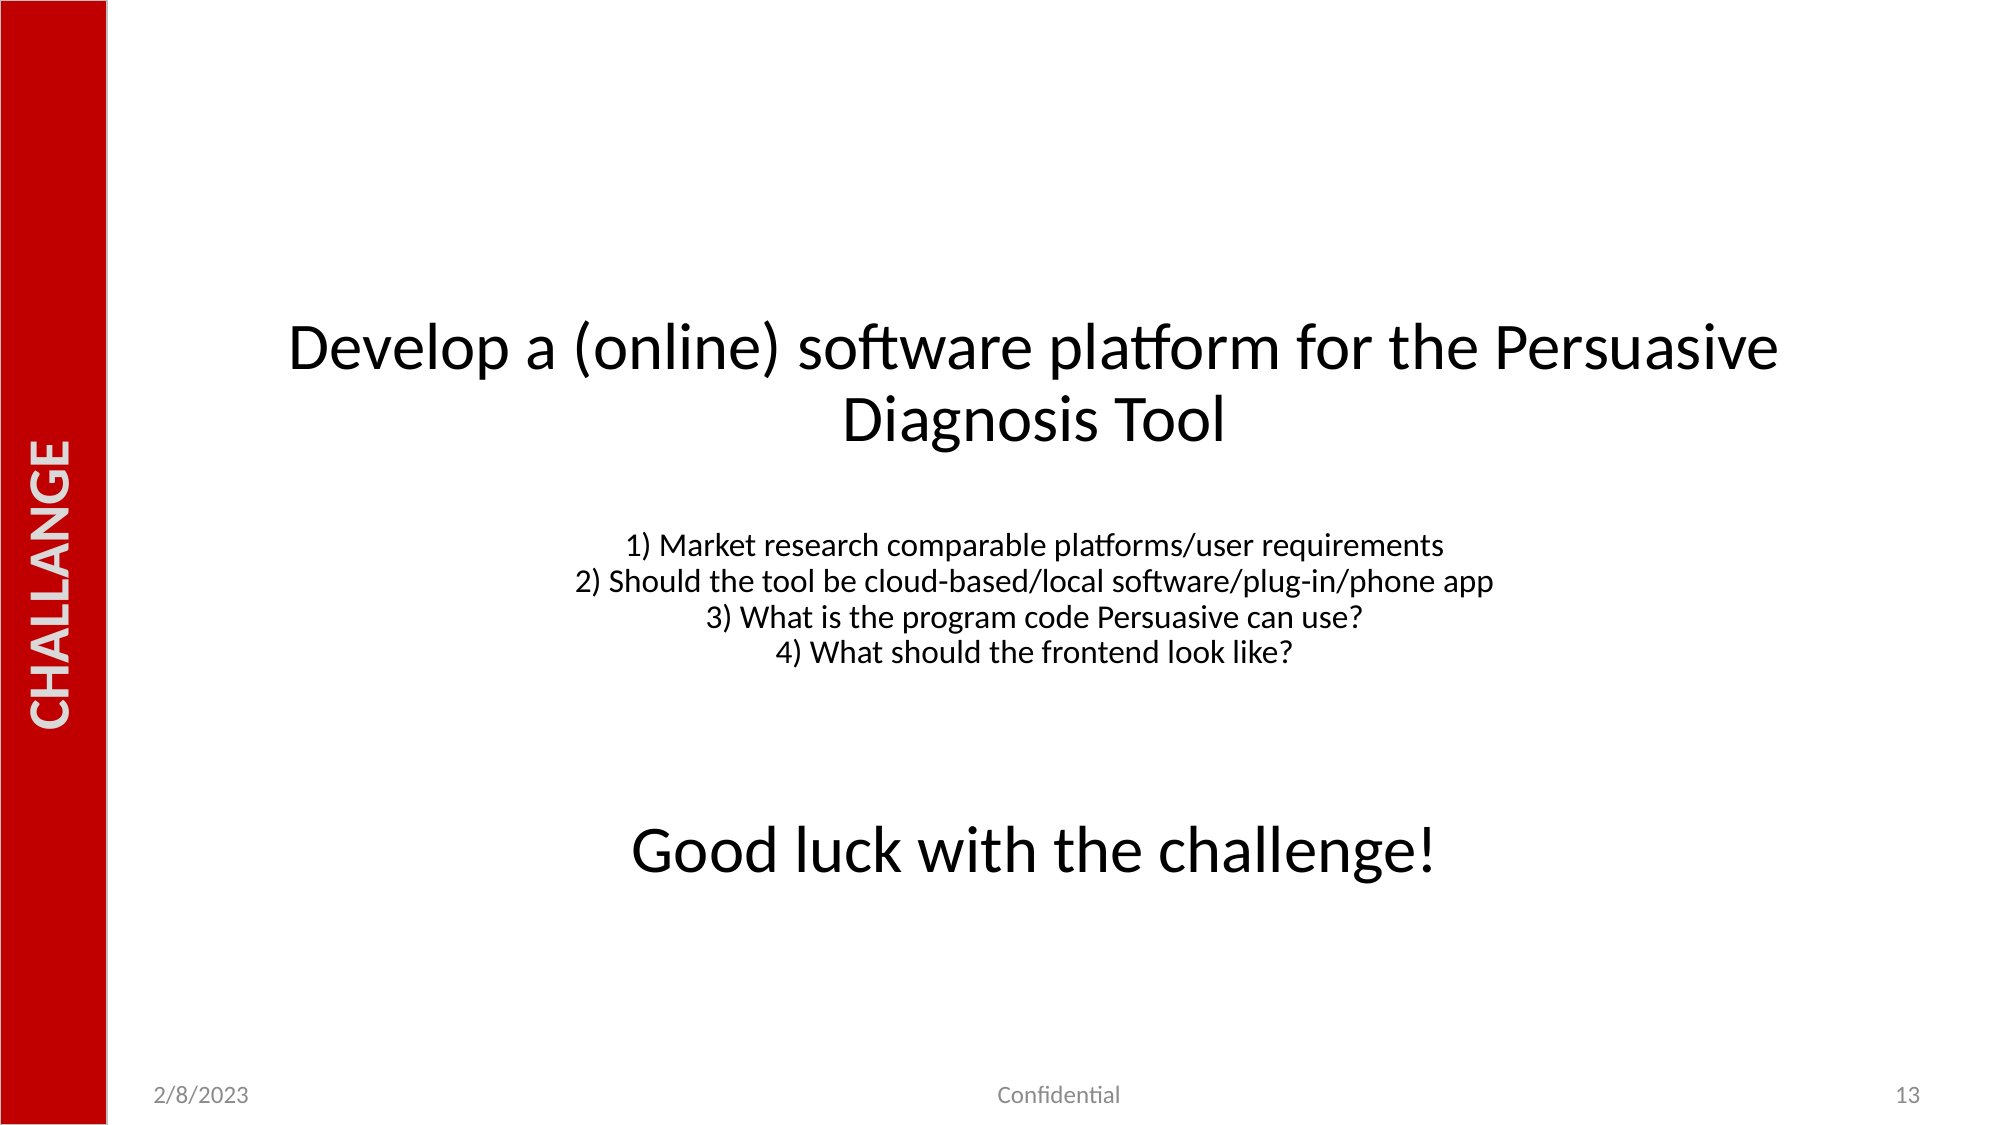

CHALLANGE
# Develop a (online) software platform for the Persuasive Diagnosis Tool 1) Market research comparable platforms/user requirements 2) Should the tool be cloud-based/local software/plug-in/phone app 3) What is the program code Persuasive can use? 4) What should the frontend look like? Good luck with the challenge!
2/8/2023
Confidential
13